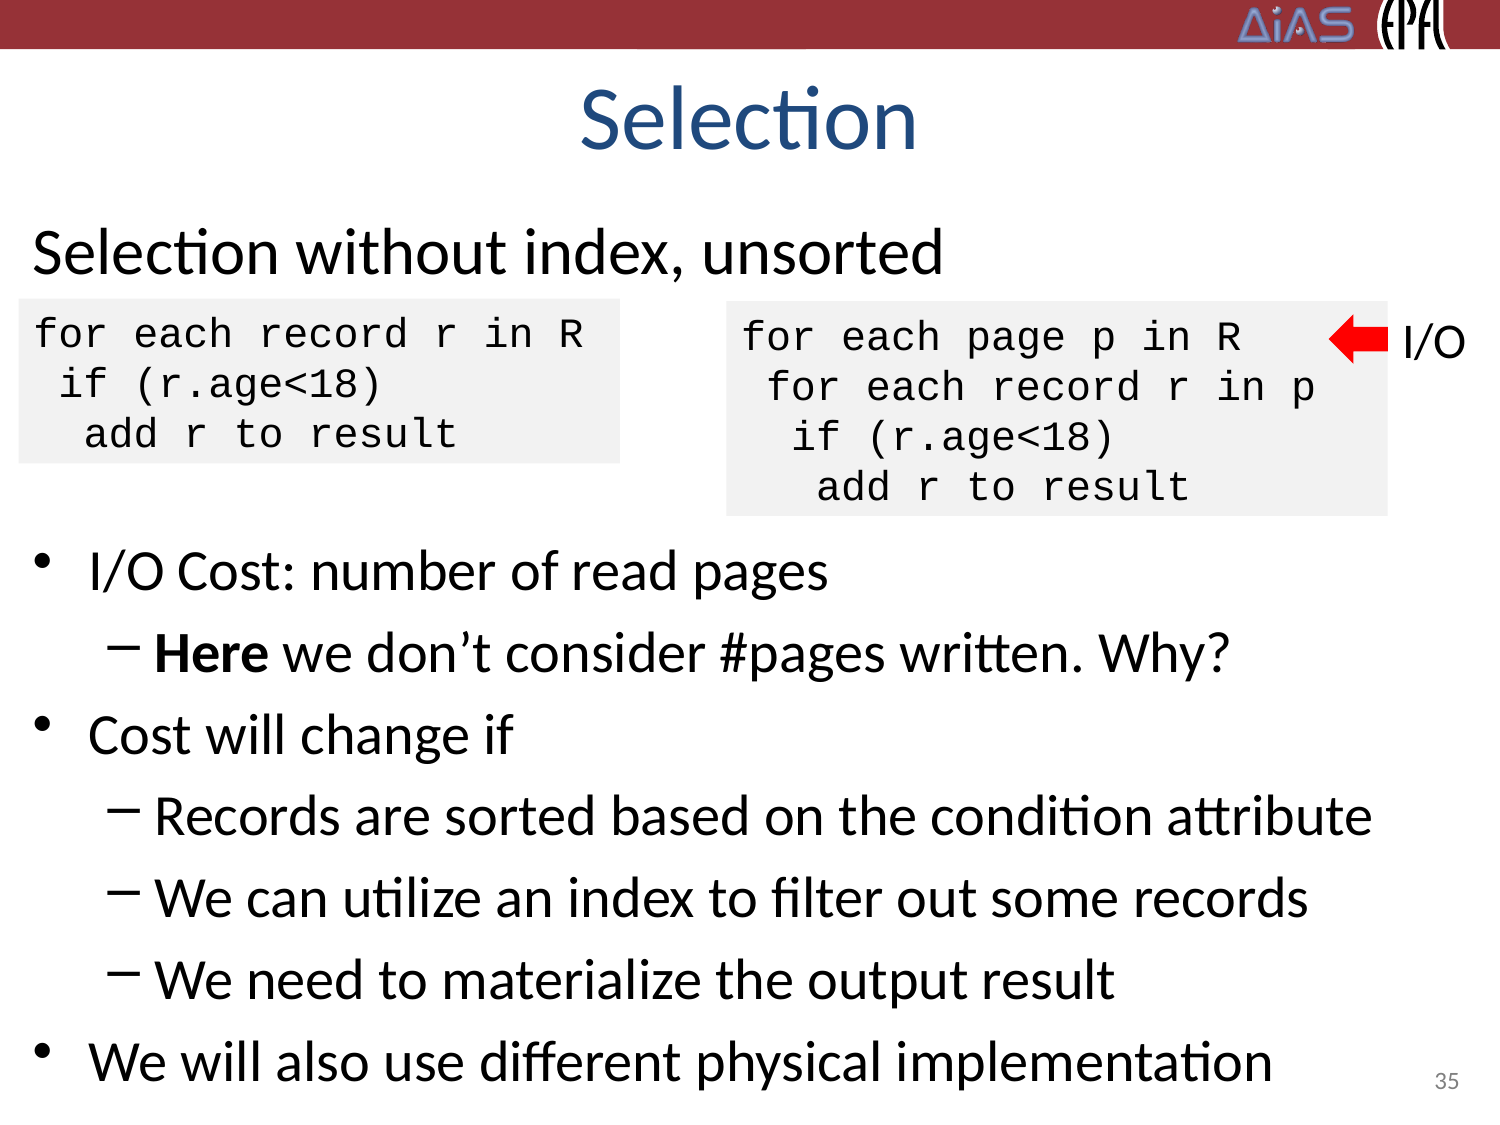

# Selection
Selection without index, unsorted

I/O Cost: number of read pages
Here we don’t consider #pages written. Why?
Cost will change if
Records are sorted based on the condition attribute
We can utilize an index to filter out some records
We need to materialize the output result
We will also use different physical implementation

for each record r in R
 if (r.age<18)
  add r to result
for each page p in R
 for each record r in p
  if (r.age<18)
   add r to result
I/O

35